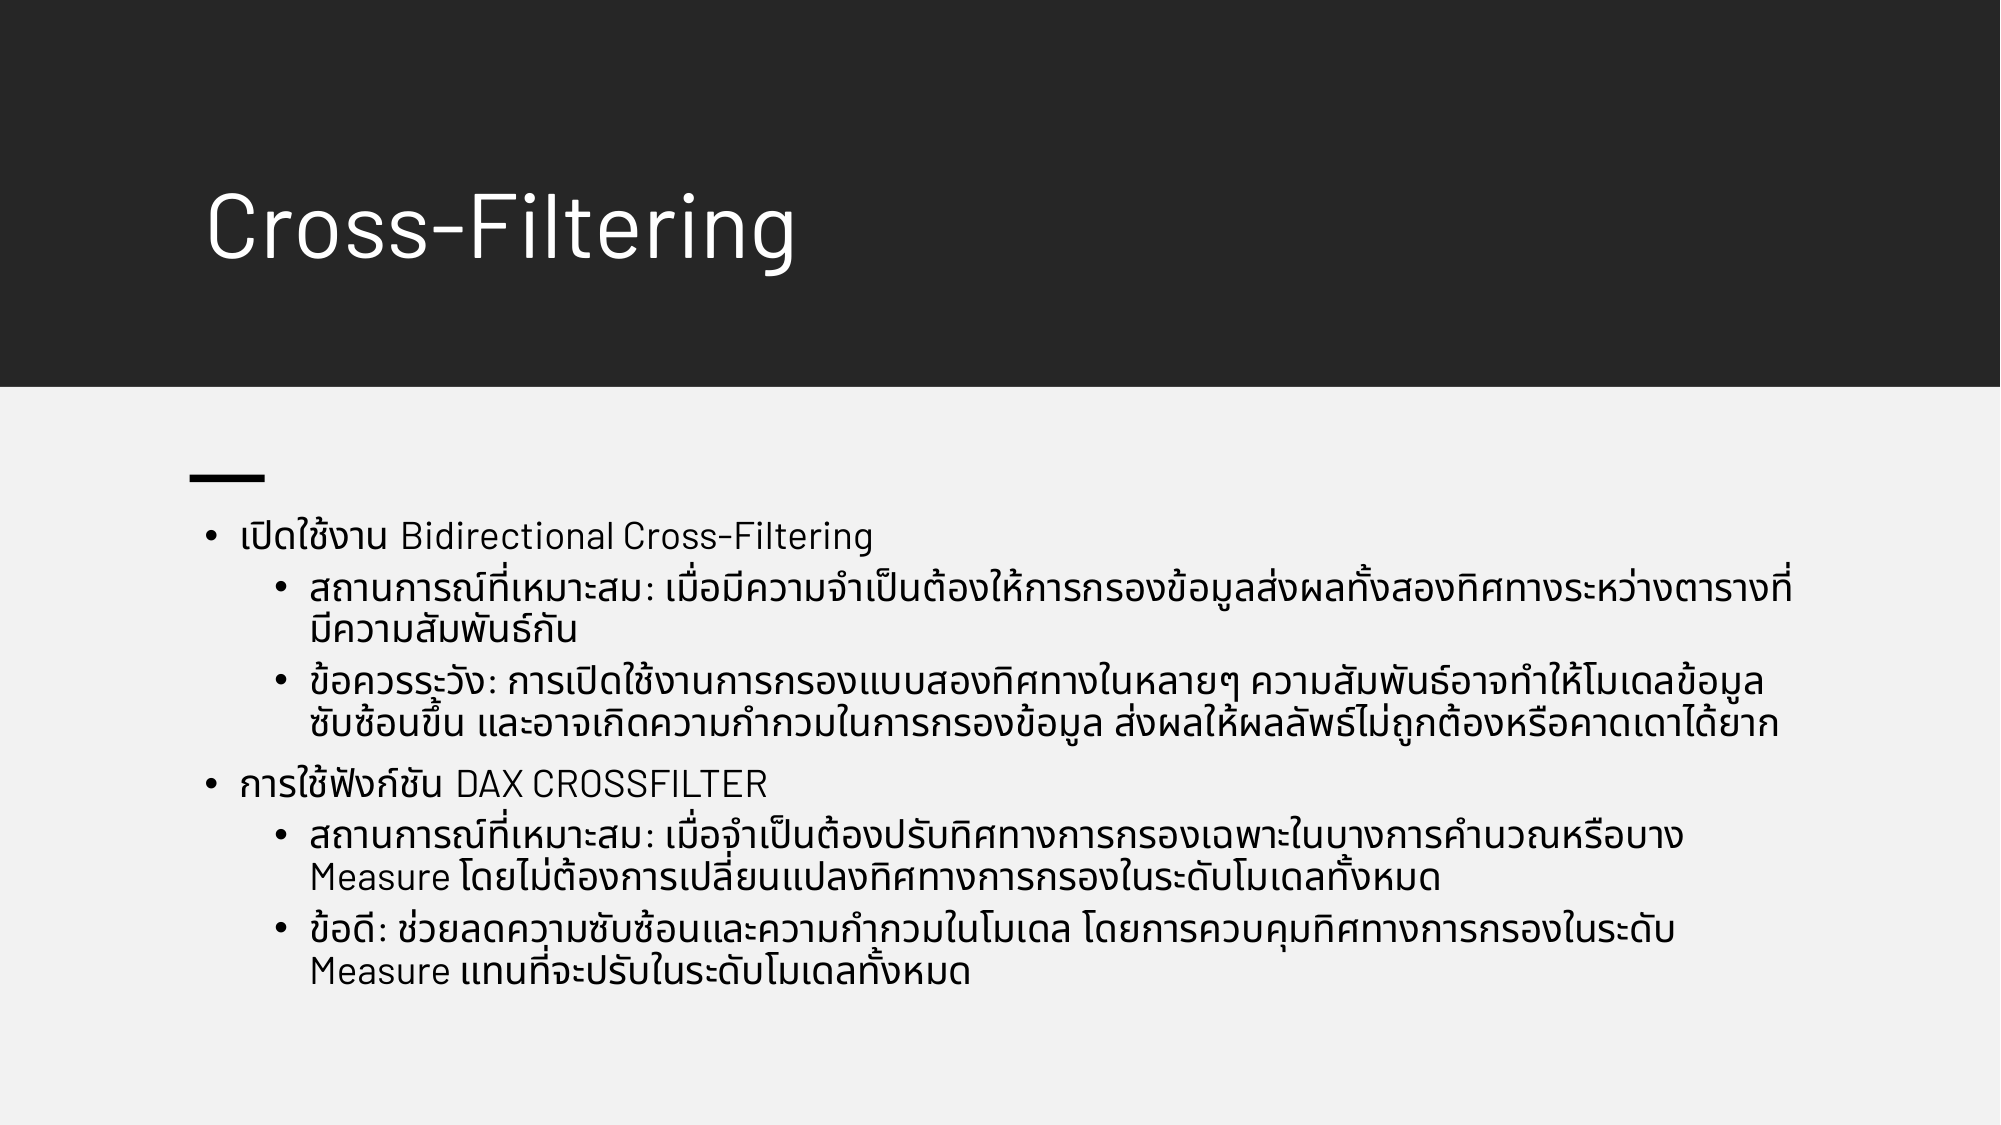

# Cross-Filtering

เปิดใช้งาน Bidirectional Cross-Filtering
สถานการณ์ที่เหมาะสม: เมื่อมีความจำเป็นต้องให้การกรองข้อมูลส่งผลทั้งสองทิศทางระหว่างตารางที่มีความสัมพันธ์กัน
ข้อควรระวัง: การเปิดใช้งานการกรองแบบสองทิศทางในหลายๆ ความสัมพันธ์อาจทำให้โมเดลข้อมูลซับซ้อนขึ้น และอาจเกิดความกำกวมในการกรองข้อมูล ส่งผลให้ผลลัพธ์ไม่ถูกต้องหรือคาดเดาได้ยาก
การใช้ฟังก์ชัน DAX CROSSFILTER
สถานการณ์ที่เหมาะสม: เมื่อจำเป็นต้องปรับทิศทางการกรองเฉพาะในบางการคำนวณหรือบาง Measure โดยไม่ต้องการเปลี่ยนแปลงทิศทางการกรองในระดับโมเดลทั้งหมด
ข้อดี: ช่วยลดความซับซ้อนและความกำกวมในโมเดล โดยการควบคุมทิศทางการกรองในระดับ Measure แทนที่จะปรับในระดับโมเดลทั้งหมด